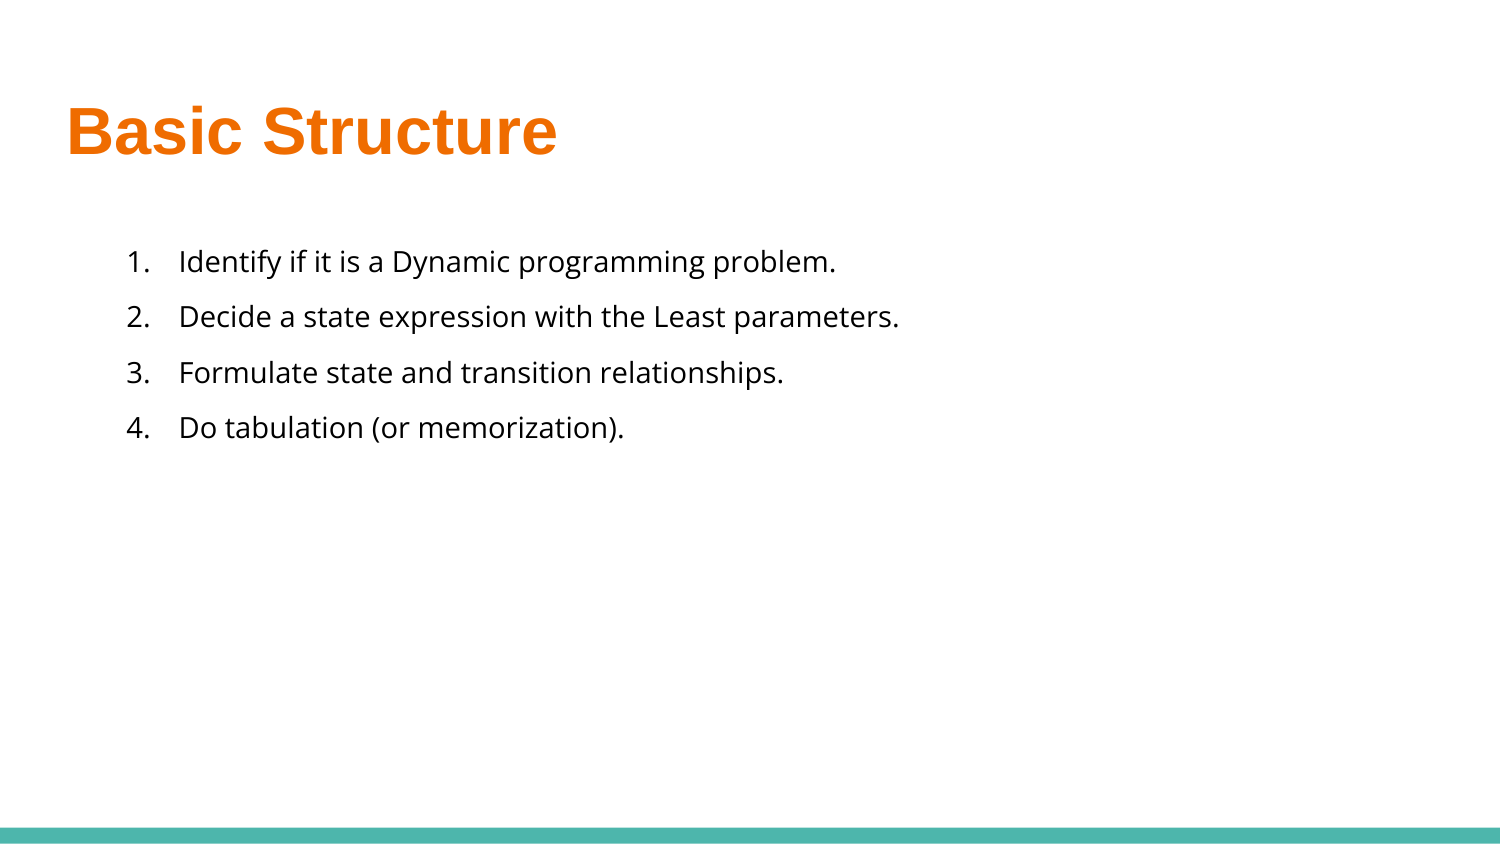

# Basic Structure
Identify if it is a Dynamic programming problem.
Decide a state expression with the Least parameters.
Formulate state and transition relationships.
Do tabulation (or memorization).